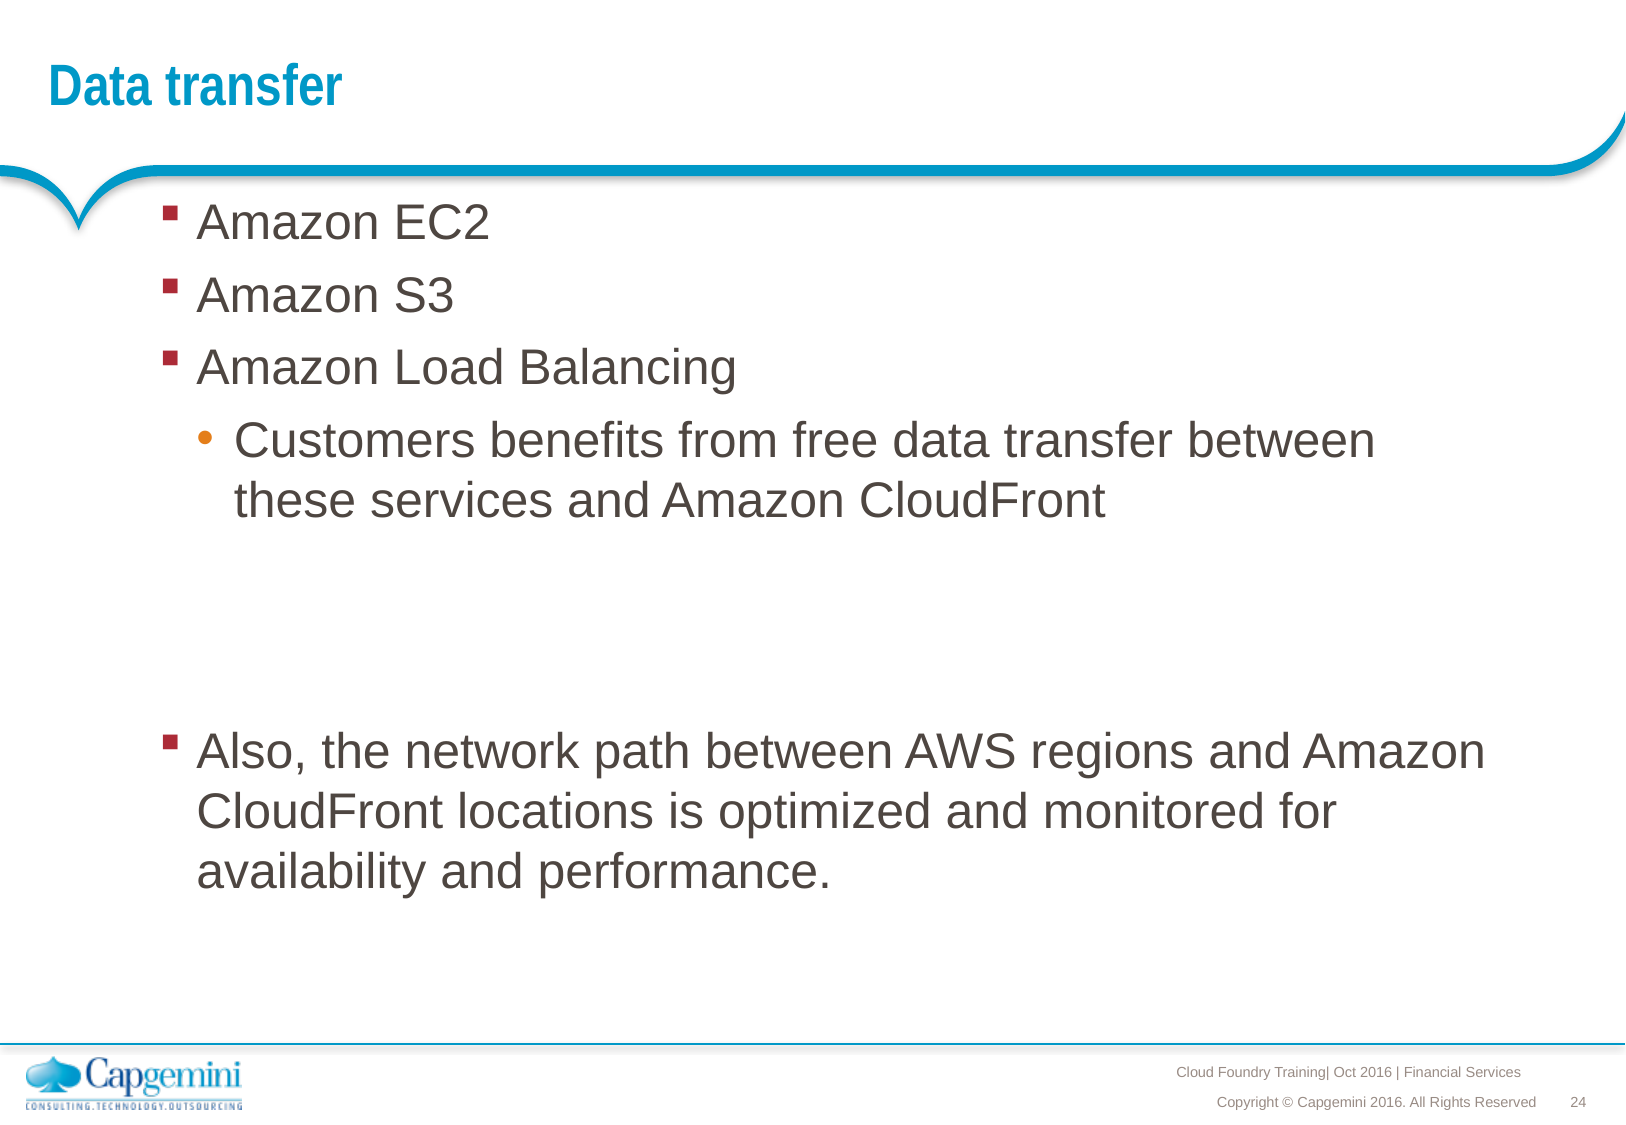

# Data transfer
Amazon EC2
Amazon S3
Amazon Load Balancing
Customers benefits from free data transfer between these services and Amazon CloudFront

Also, the network path between AWS regions and Amazon CloudFront locations is optimized and monitored for availability and performance.